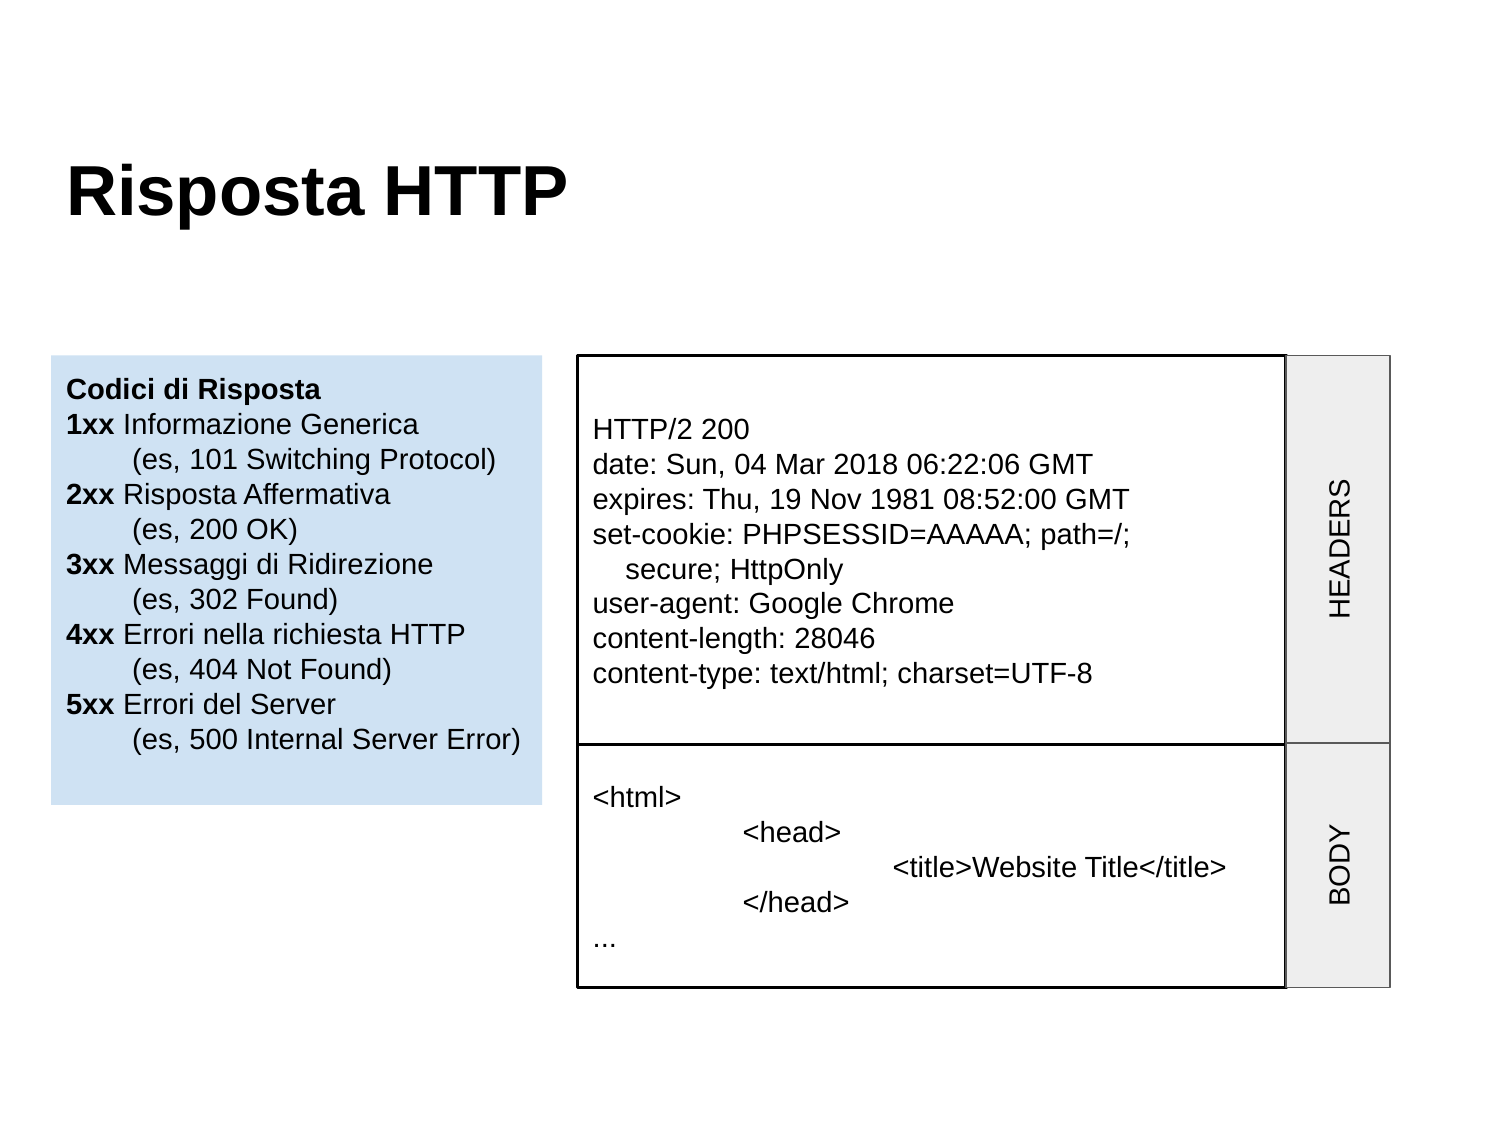

# Risposta HTTP
Codici di Risposta
1xx Informazione Generica
        (es, 101 Switching Protocol)
2xx Risposta Affermativa
        (es, 200 OK)
3xx Messaggi di Ridirezione
        (es, 302 Found)
4xx Errori nella richiesta HTTP
        (es, 404 Not Found)
5xx Errori del Server
        (es, 500 Internal Server Error)

HTTP/2 200
date: Sun, 04 Mar 2018 06:22:06 GMT
expires: Thu, 19 Nov 1981 08:52:00 GMT
set-cookie: PHPSESSID=AAAAA; path=/;
    secure; HttpOnly
user-agent: Google Chrome
content-length: 28046
content-type: text/html; charset=UTF-8
HEADERS
<html>
	<head>
		<title>Website Title</title>
	</head>
...
BODY
21